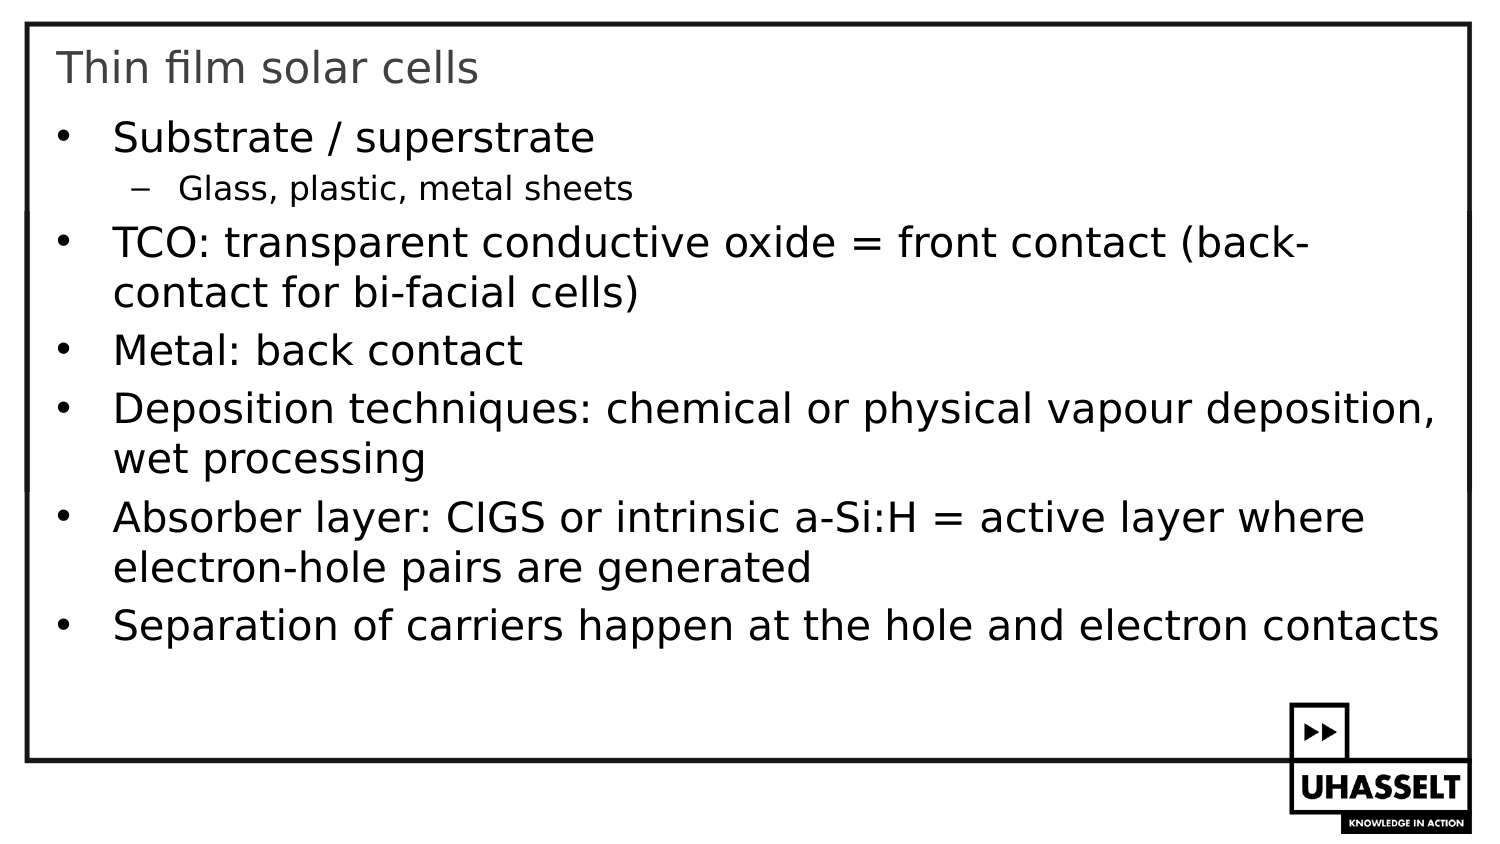

# Thin film solar cells
Substrate / superstrate
Glass, plastic, metal sheets
TCO: transparent conductive oxide = front contact (back-contact for bi-facial cells)
Metal: back contact
Deposition techniques: chemical or physical vapour deposition, wet processing
Absorber layer: CIGS or intrinsic a-Si:H = active layer where electron-hole pairs are generated
Separation of carriers happen at the hole and electron contacts